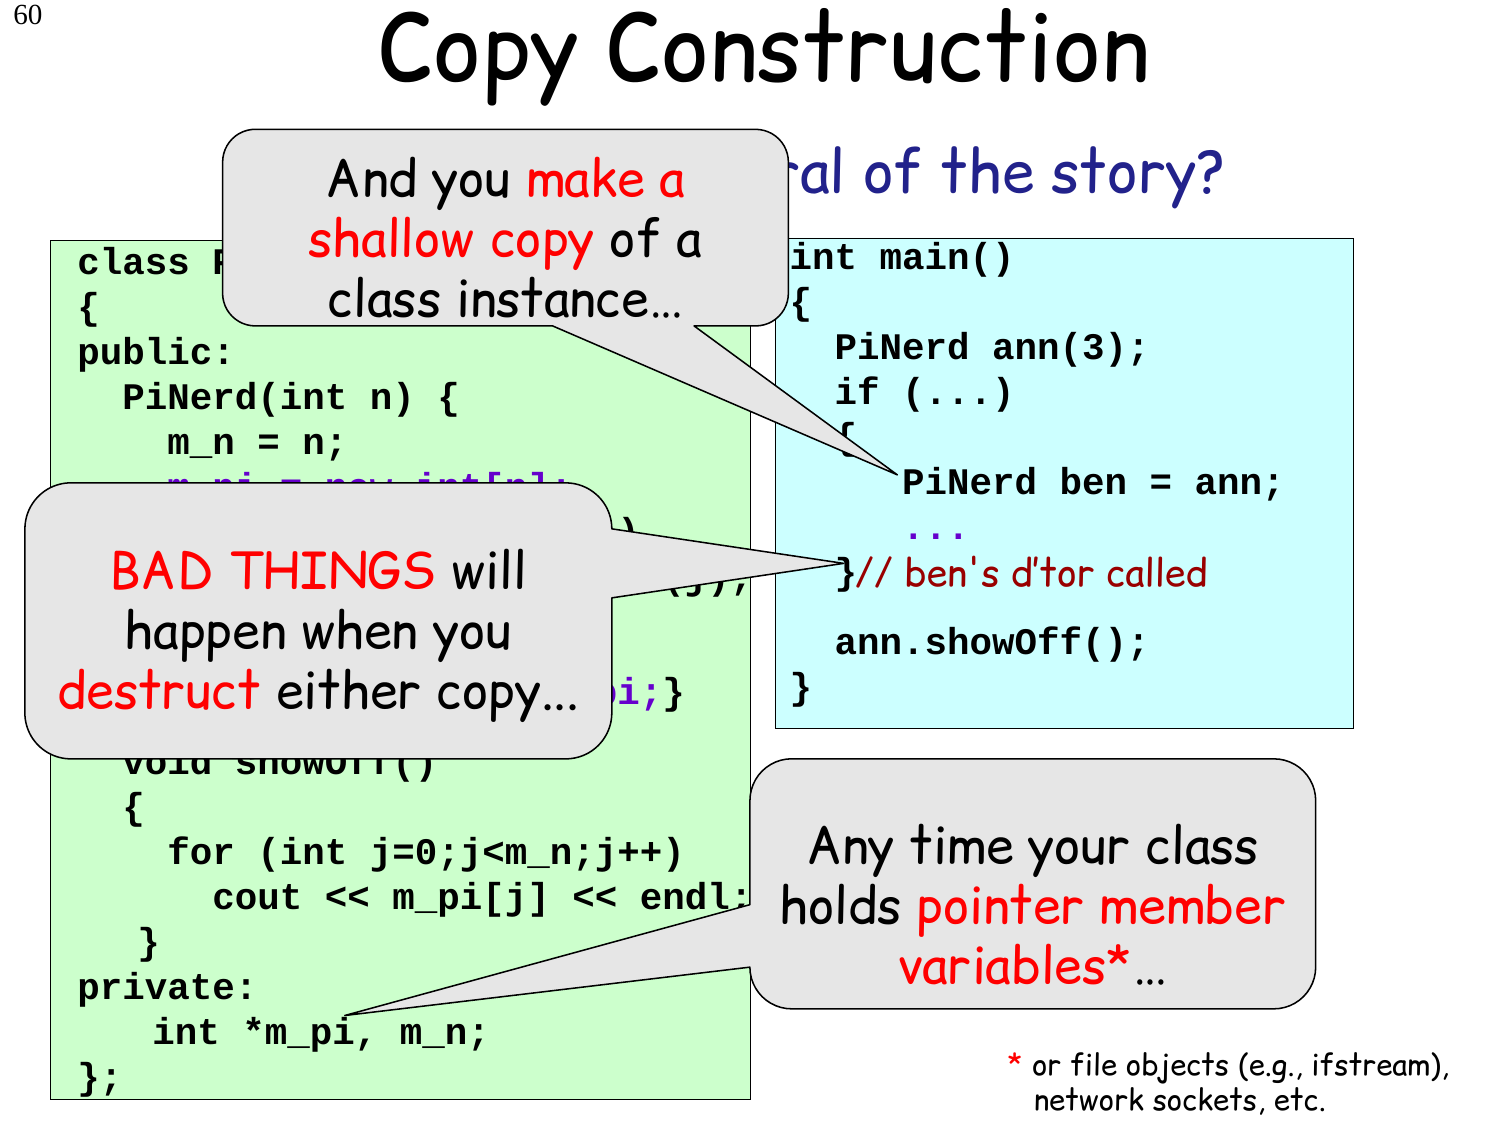

Copy Construction
60
So what’s the moral of the story?
And you make a shallow copy of a class instance…
int main()
{
  PiNerd ann(3);
  if (...)
  {
     PiNerd ben = ann;
     ...
  }

  ann.showOff();
}

class PiNerd
{
public:
  PiNerd(int n) {
    m_n = n;
    m_pi = new int[n];
    for (int j=0;j<n;j++)
      m_pi[j] = getPiDigit(j);
     }

  ~PiNerd(){delete []m_pi;}

  void showOff()
  {
    for (int j=0;j<m_n;j++)
      cout << m_pi[j] << endl;
      }
private:
	int *m_pi, m_n;
};

BAD THINGS will happen when you destruct either copy...
// ben's d’tor called

Any time your class holds pointer member variables*…
* or file objects (e.g., ifstream),
   network sockets, etc.